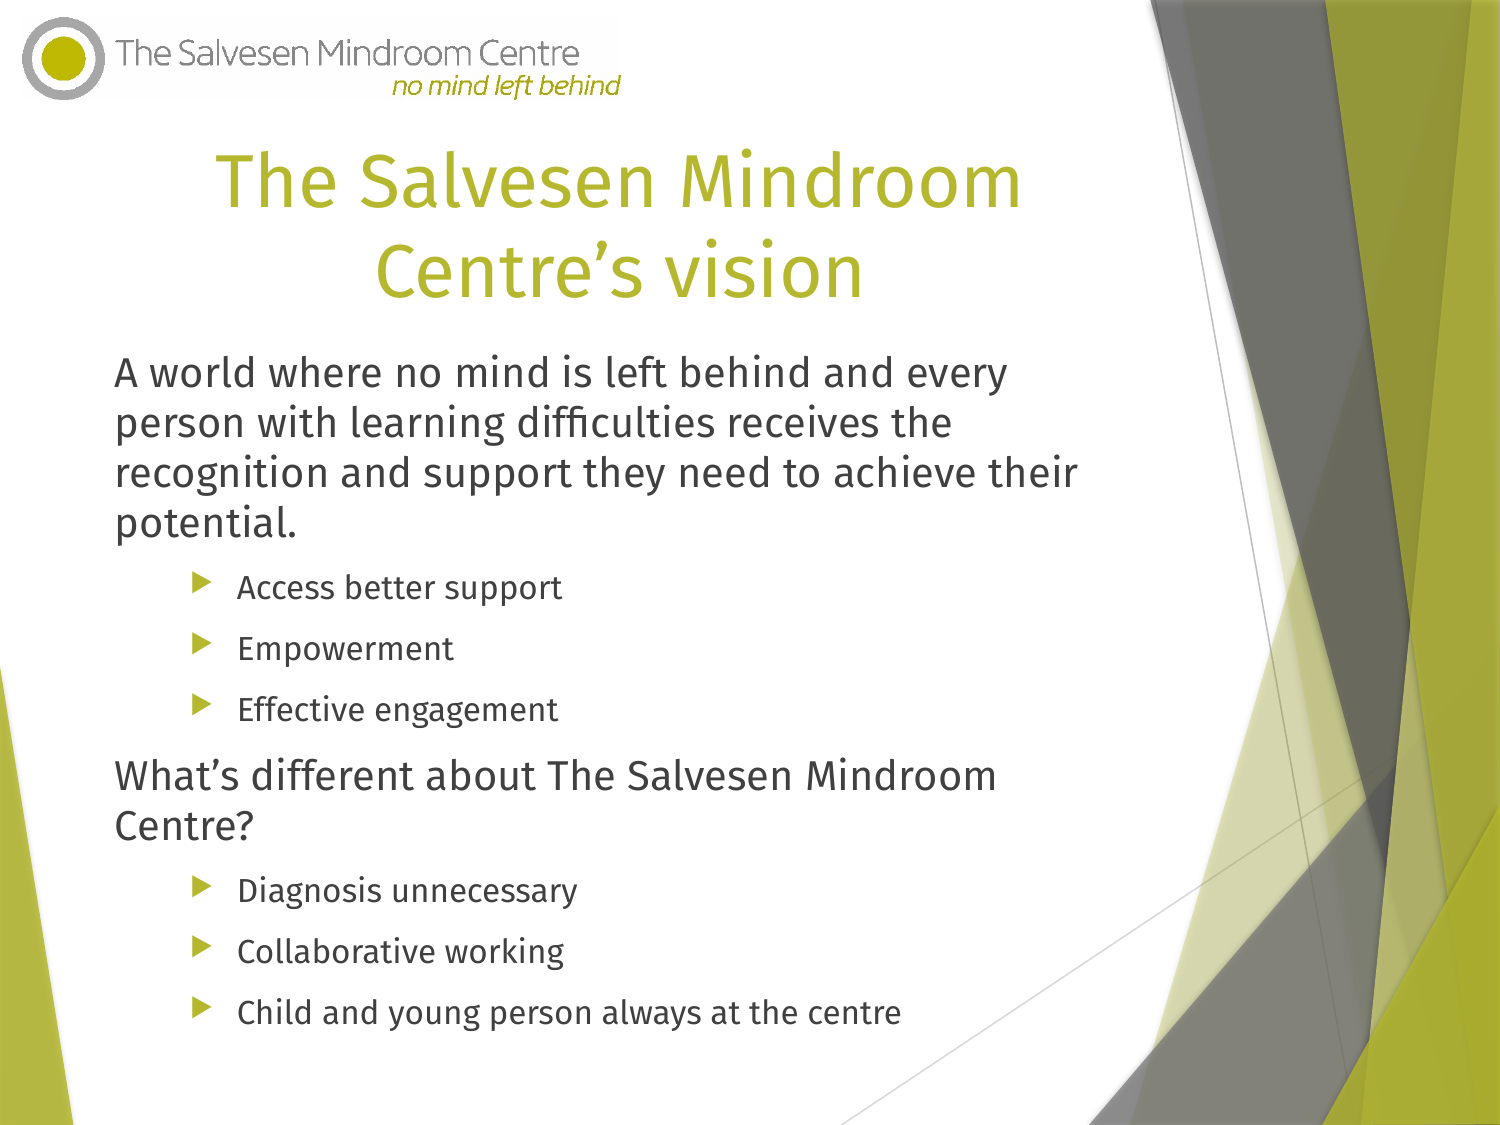

# The Salvesen Mindroom Centre’s vision
A world where no mind is left behind and every person with learning difficulties receives the recognition and support they need to achieve their potential.
Access better support
Empowerment
Effective engagement
What’s different about The Salvesen Mindroom Centre?
Diagnosis unnecessary
Collaborative working
Child and young person always at the centre